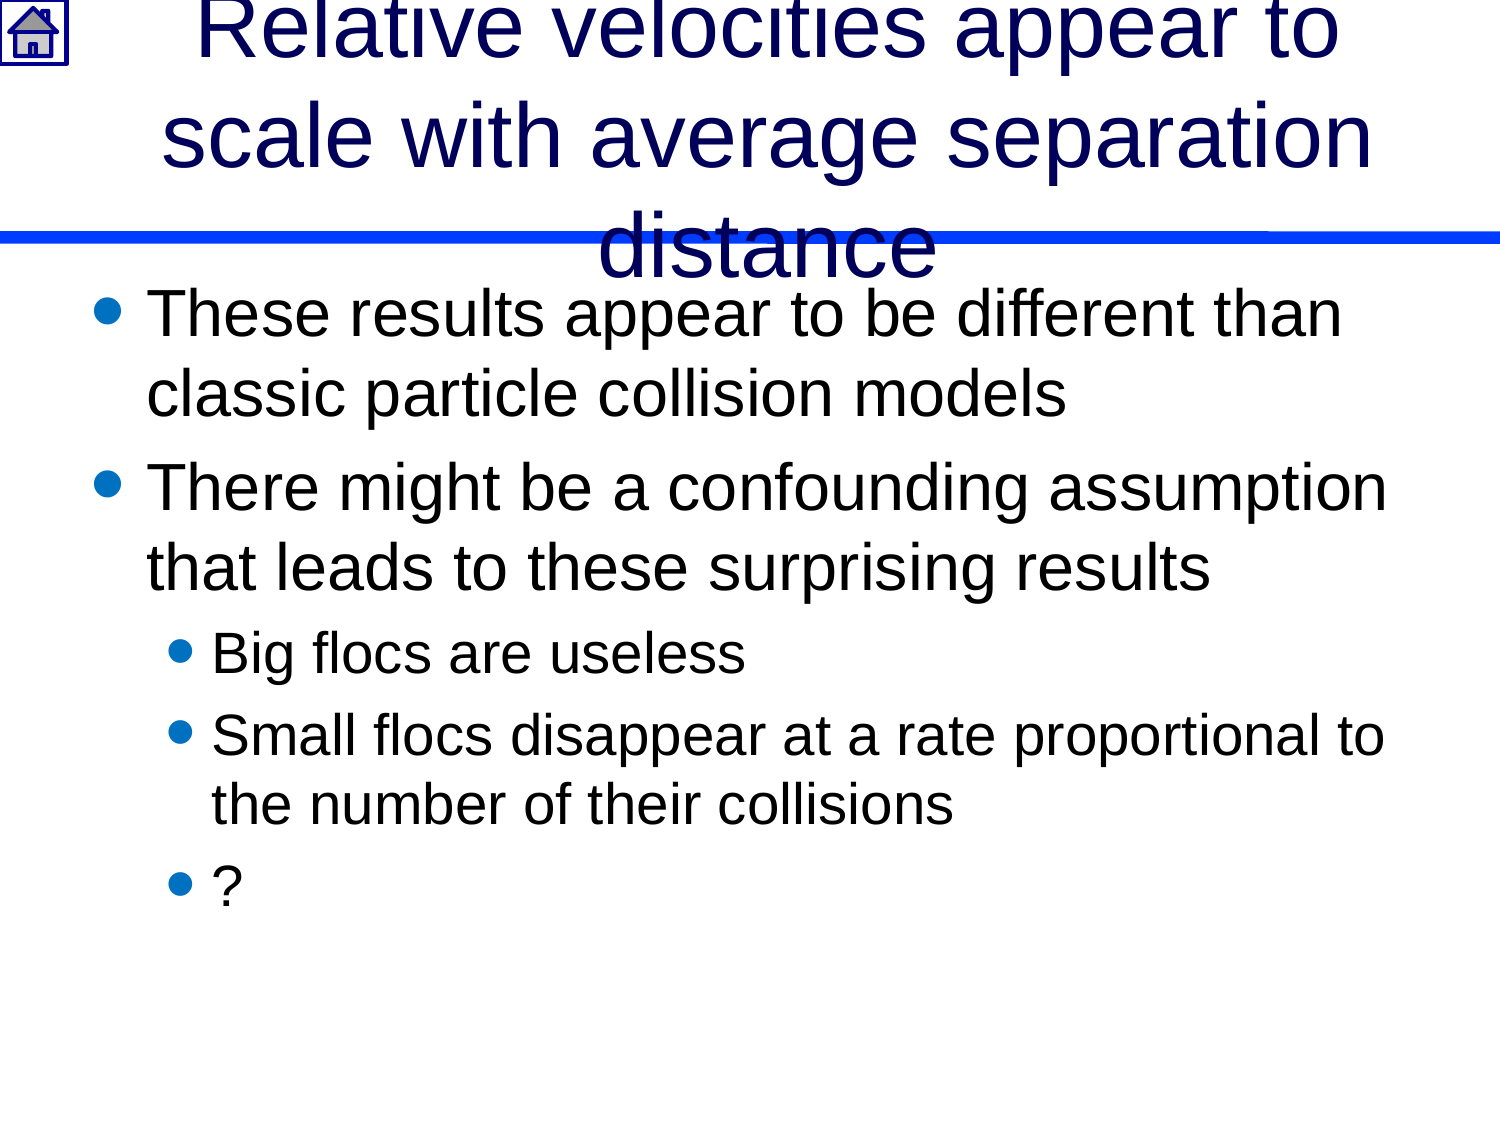

# Relative velocities appear to scale with average separation distance
These results appear to be different than classic particle collision models
There might be a confounding assumption that leads to these surprising results
Big flocs are useless
Small flocs disappear at a rate proportional to the number of their collisions
?